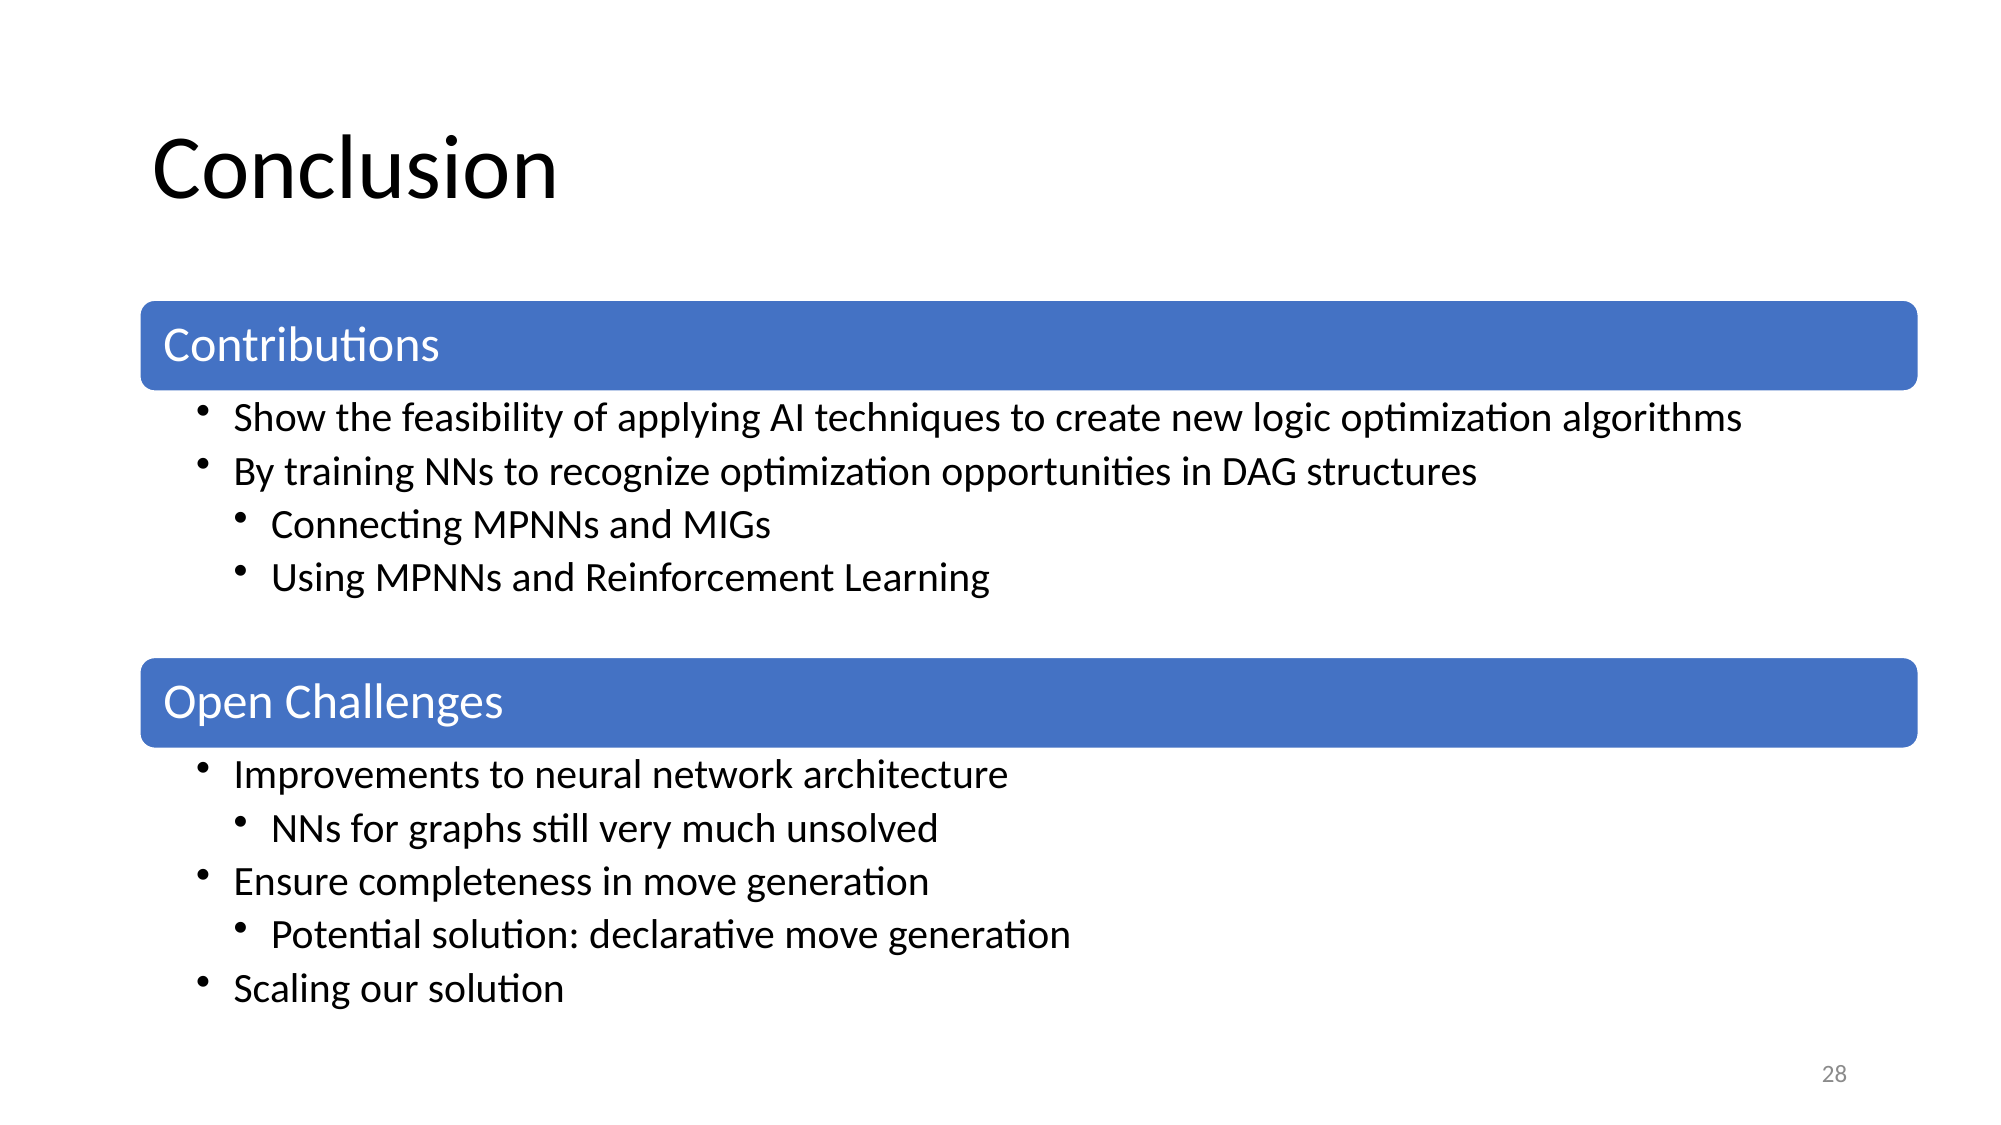

# Conclusion
Contributions
Show the feasibility of applying AI techniques to create new logic optimization algorithms
By training NNs to recognize optimization opportunities in DAG structures
Connecting MPNNs and MIGs
Using MPNNs and Reinforcement Learning

Open Challenges
Improvements to neural network architecture
NNs for graphs still very much unsolved
Ensure completeness in move generation
Potential solution: declarative move generation
Scaling our solution

28